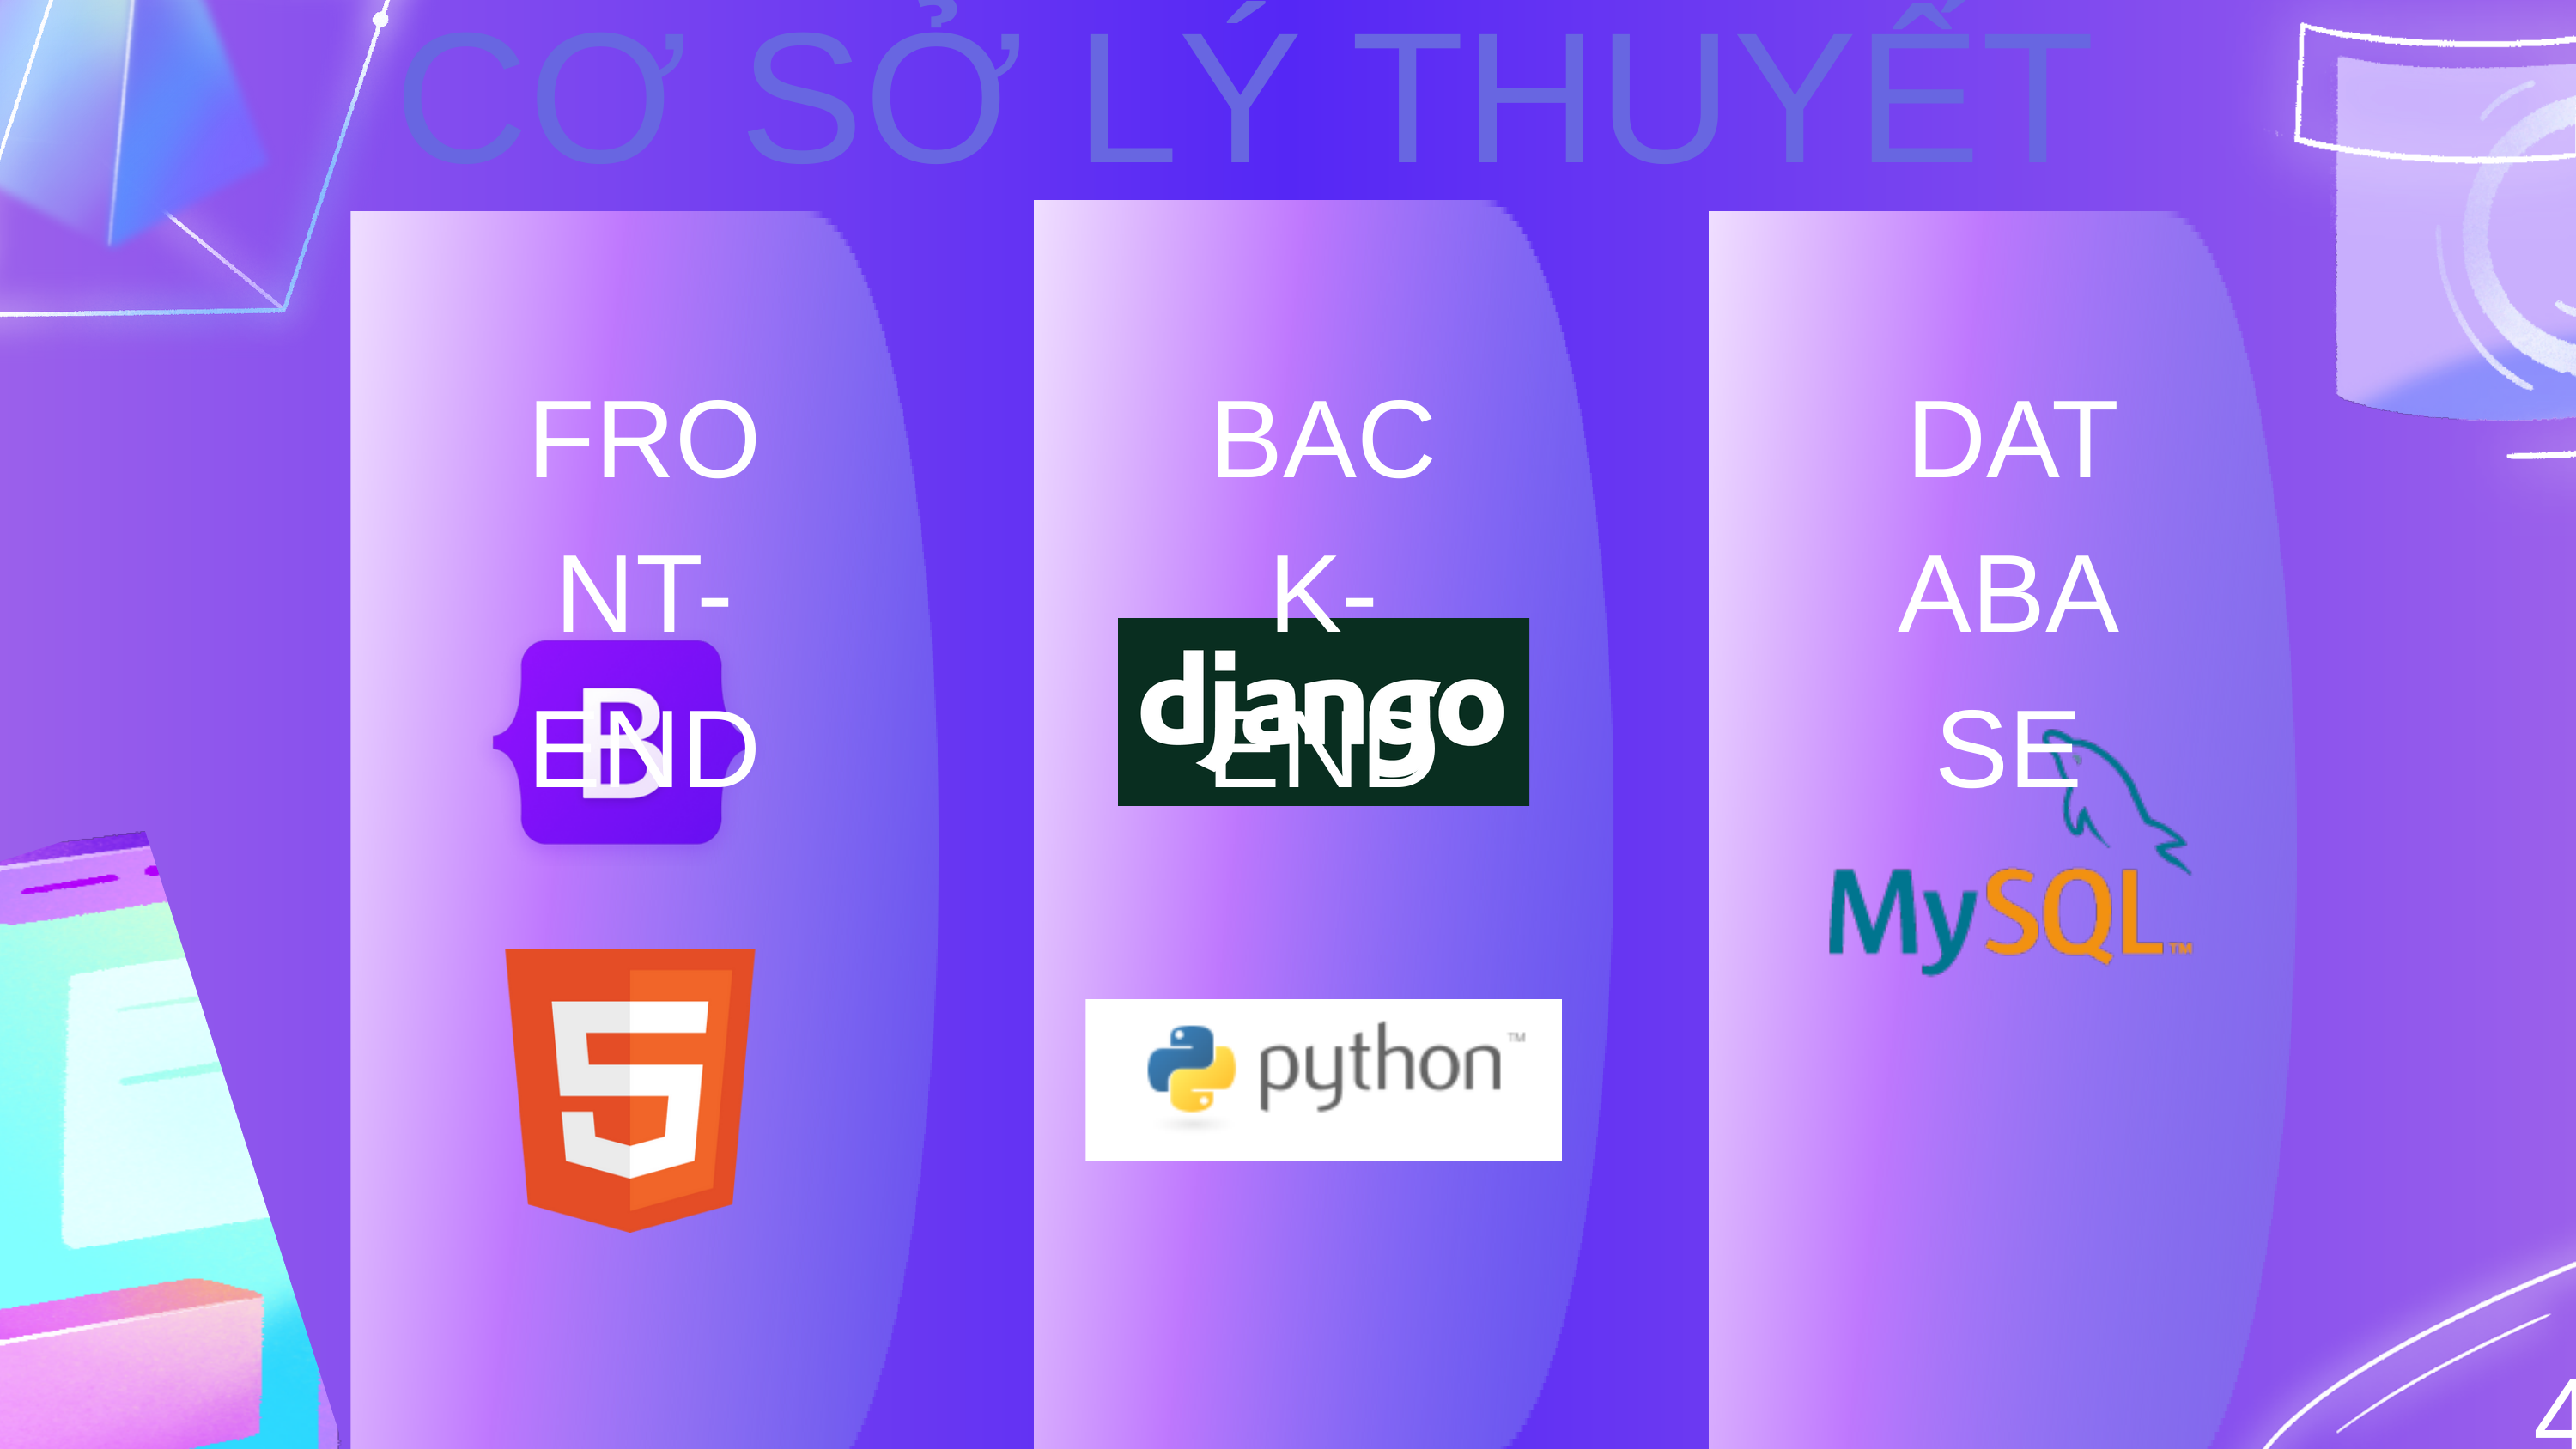

CƠ SỞ LÝ THUYẾT
FRONT-END
BACK-END
DATABASE

4